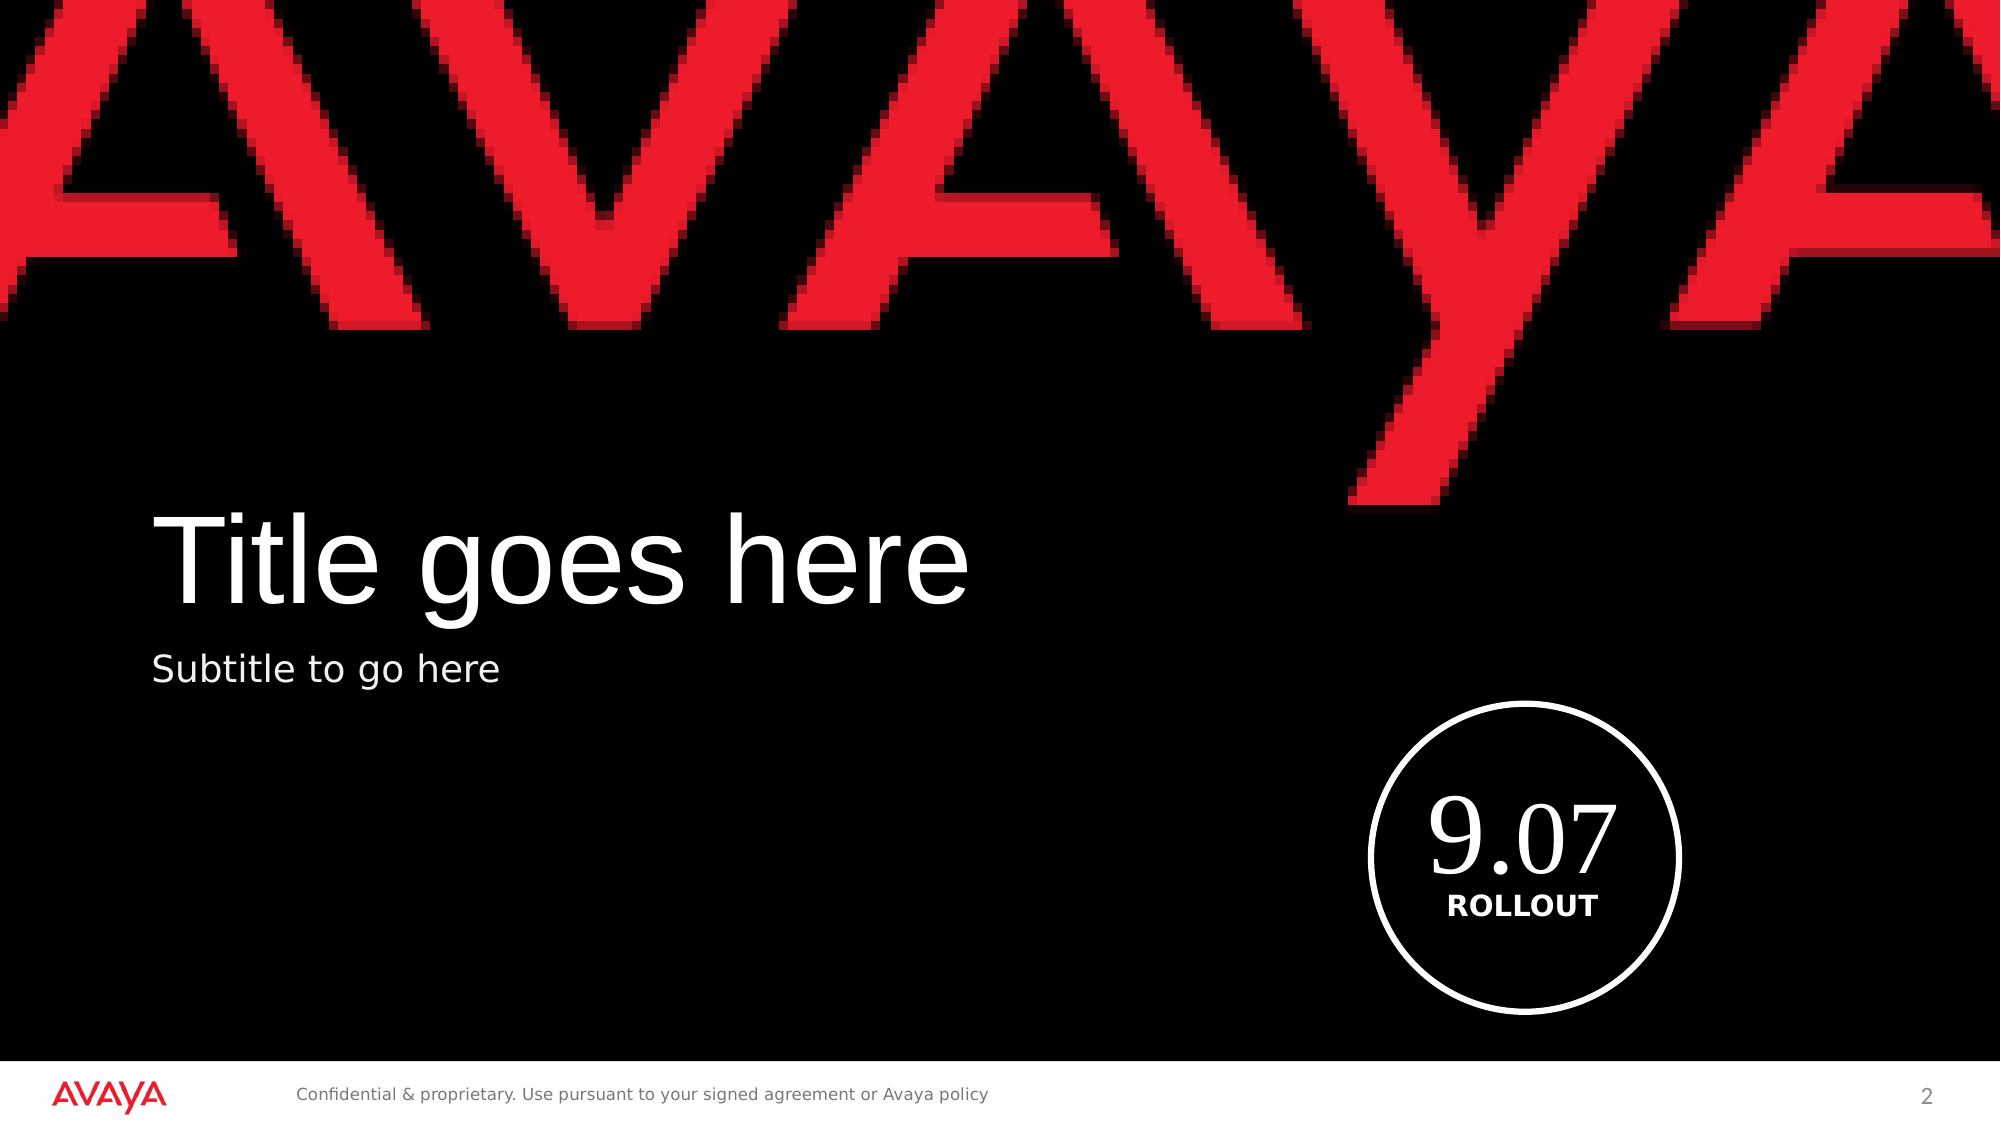

# Title goes here
Subtitle to go here

9.07
ROLLOUT